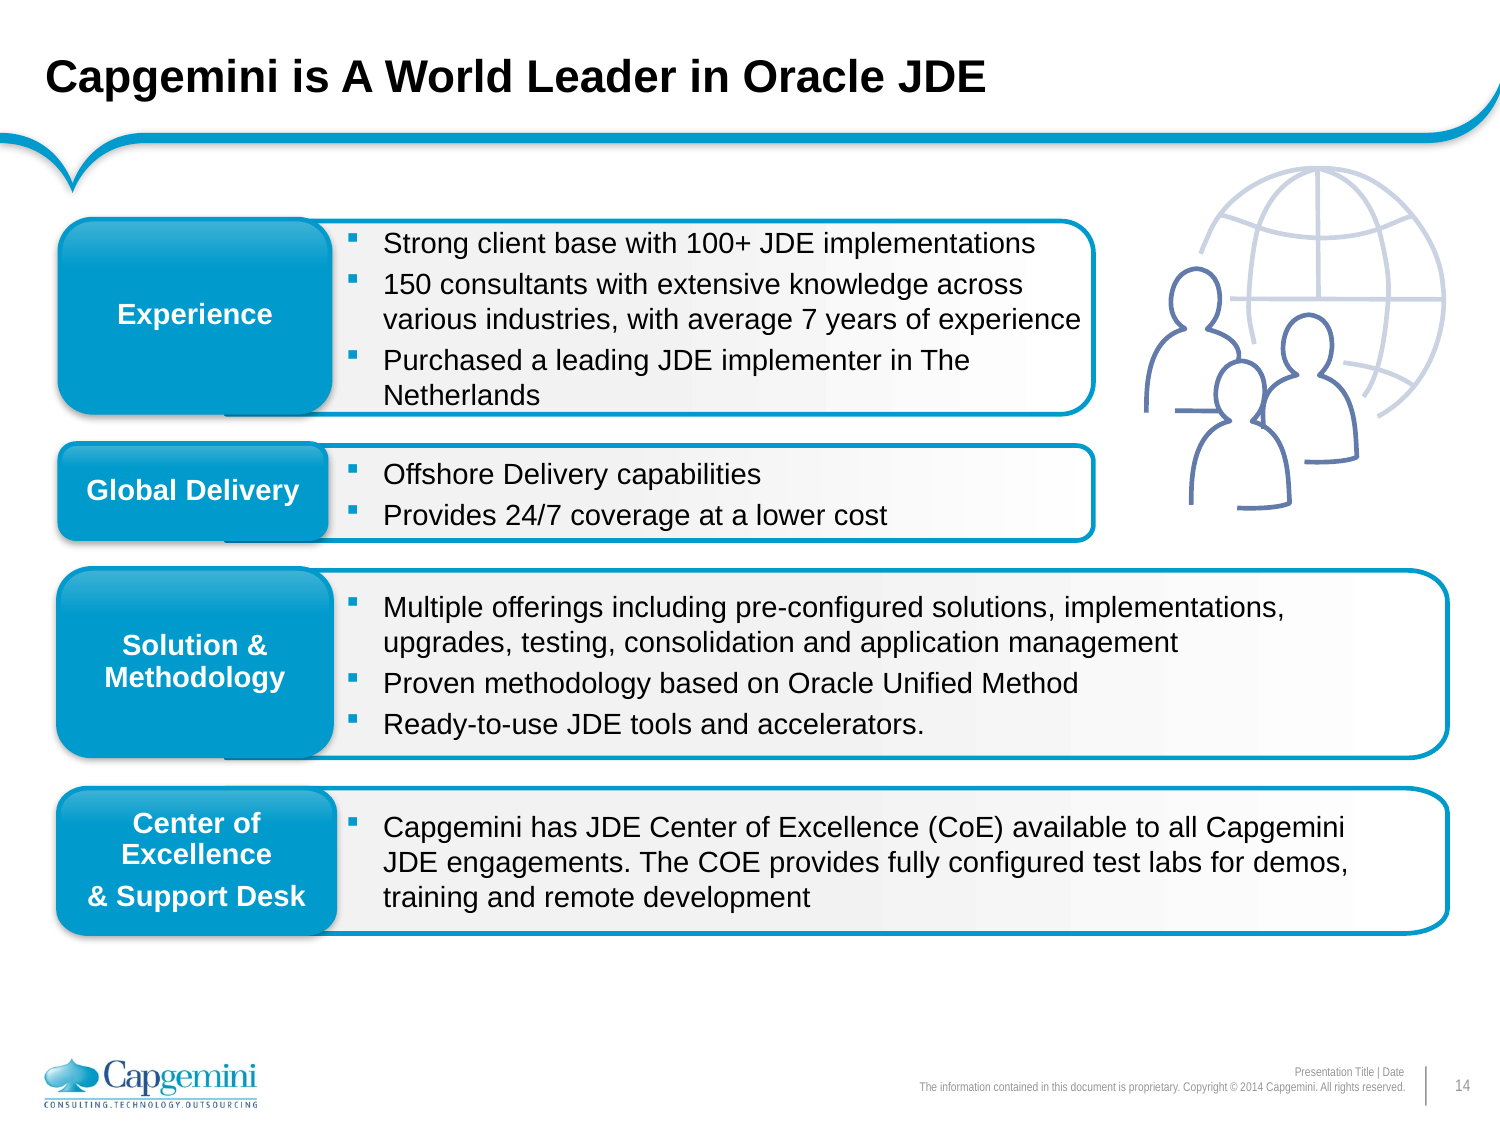

# Capgemini is A World Leader in Oracle JDE

Experience

Strong client base with 100+ JDE implementations
150 consultants with extensive knowledge across various industries, with average 7 years of experience
Purchased a leading JDE implementer in The Netherlands

Global Delivery
Offshore Delivery capabilities
Provides 24/7 coverage at a lower cost
Solution & Methodology

Multiple offerings including pre-configured solutions, implementations, upgrades, testing, consolidation and application management
Proven methodology based on Oracle Unified Method
Ready-to-use JDE tools and accelerators.

Capgemini has JDE Center of Excellence (CoE) available to all Capgemini JDE engagements. The COE provides fully configured test labs for demos, training and remote development
Center of Excellence
& Support Desk